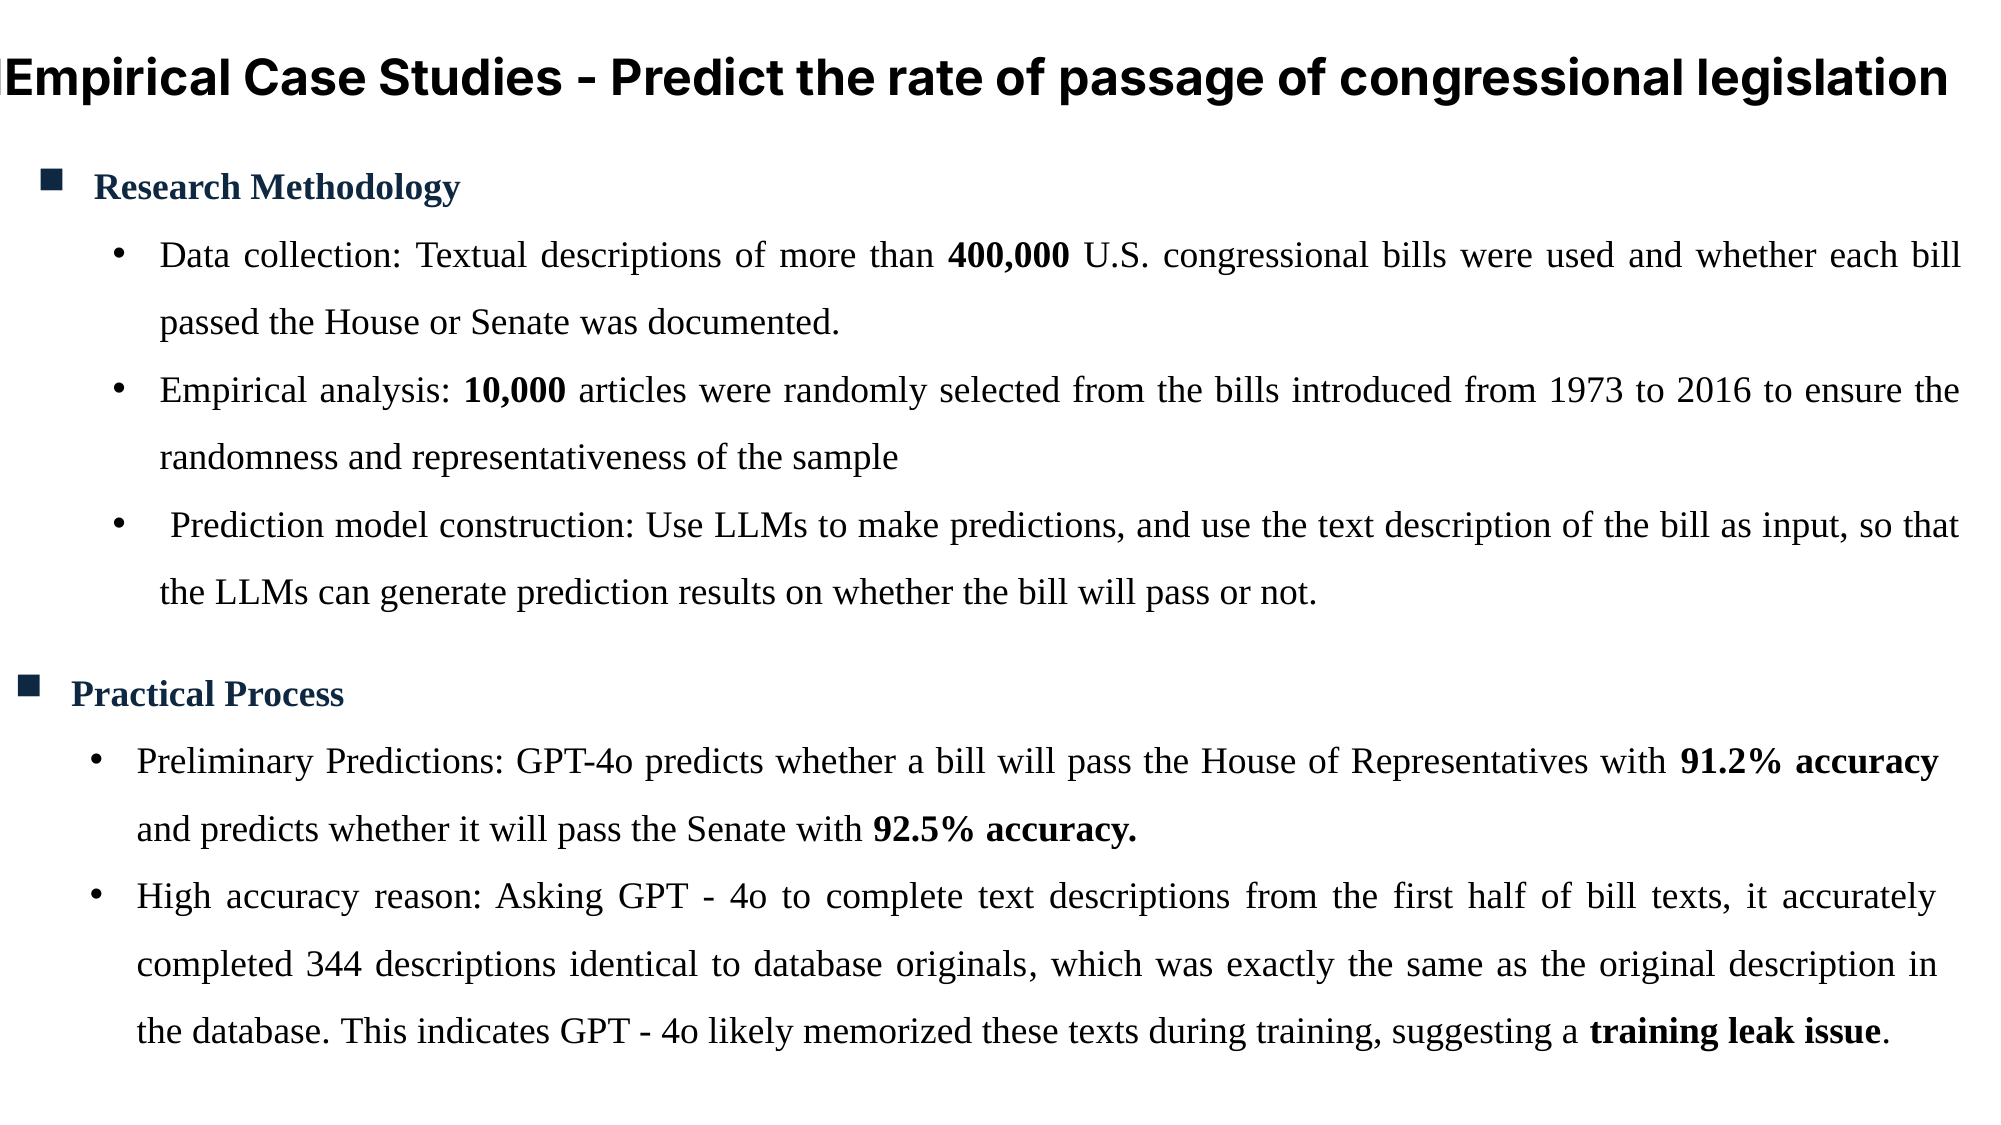

3. 1Empirical Case Studies - Predict the rate of passage of congressional legislation
 Research Methodology
Data collection: Textual descriptions of more than 400,000 U.S. congressional bills were used and whether each bill passed the House or Senate was documented.
Empirical analysis: 10,000 articles were randomly selected from the bills introduced from 1973 to 2016 to ensure the randomness and representativeness of the sample
 Prediction model construction: Use LLMs to make predictions, and use the text description of the bill as input, so that the LLMs can generate prediction results on whether the bill will pass or not.
 Practical Process
Preliminary Predictions: GPT-4o predicts whether a bill will pass the House of Representatives with 91.2% accuracy and predicts whether it will pass the Senate with 92.5% accuracy.
High accuracy reason: Asking GPT - 4o to complete text descriptions from the first half of bill texts, it accurately completed 344 descriptions identical to database originals, which was exactly the same as the original description in the database. This indicates GPT - 4o likely memorized these texts during training, suggesting a training leak issue.